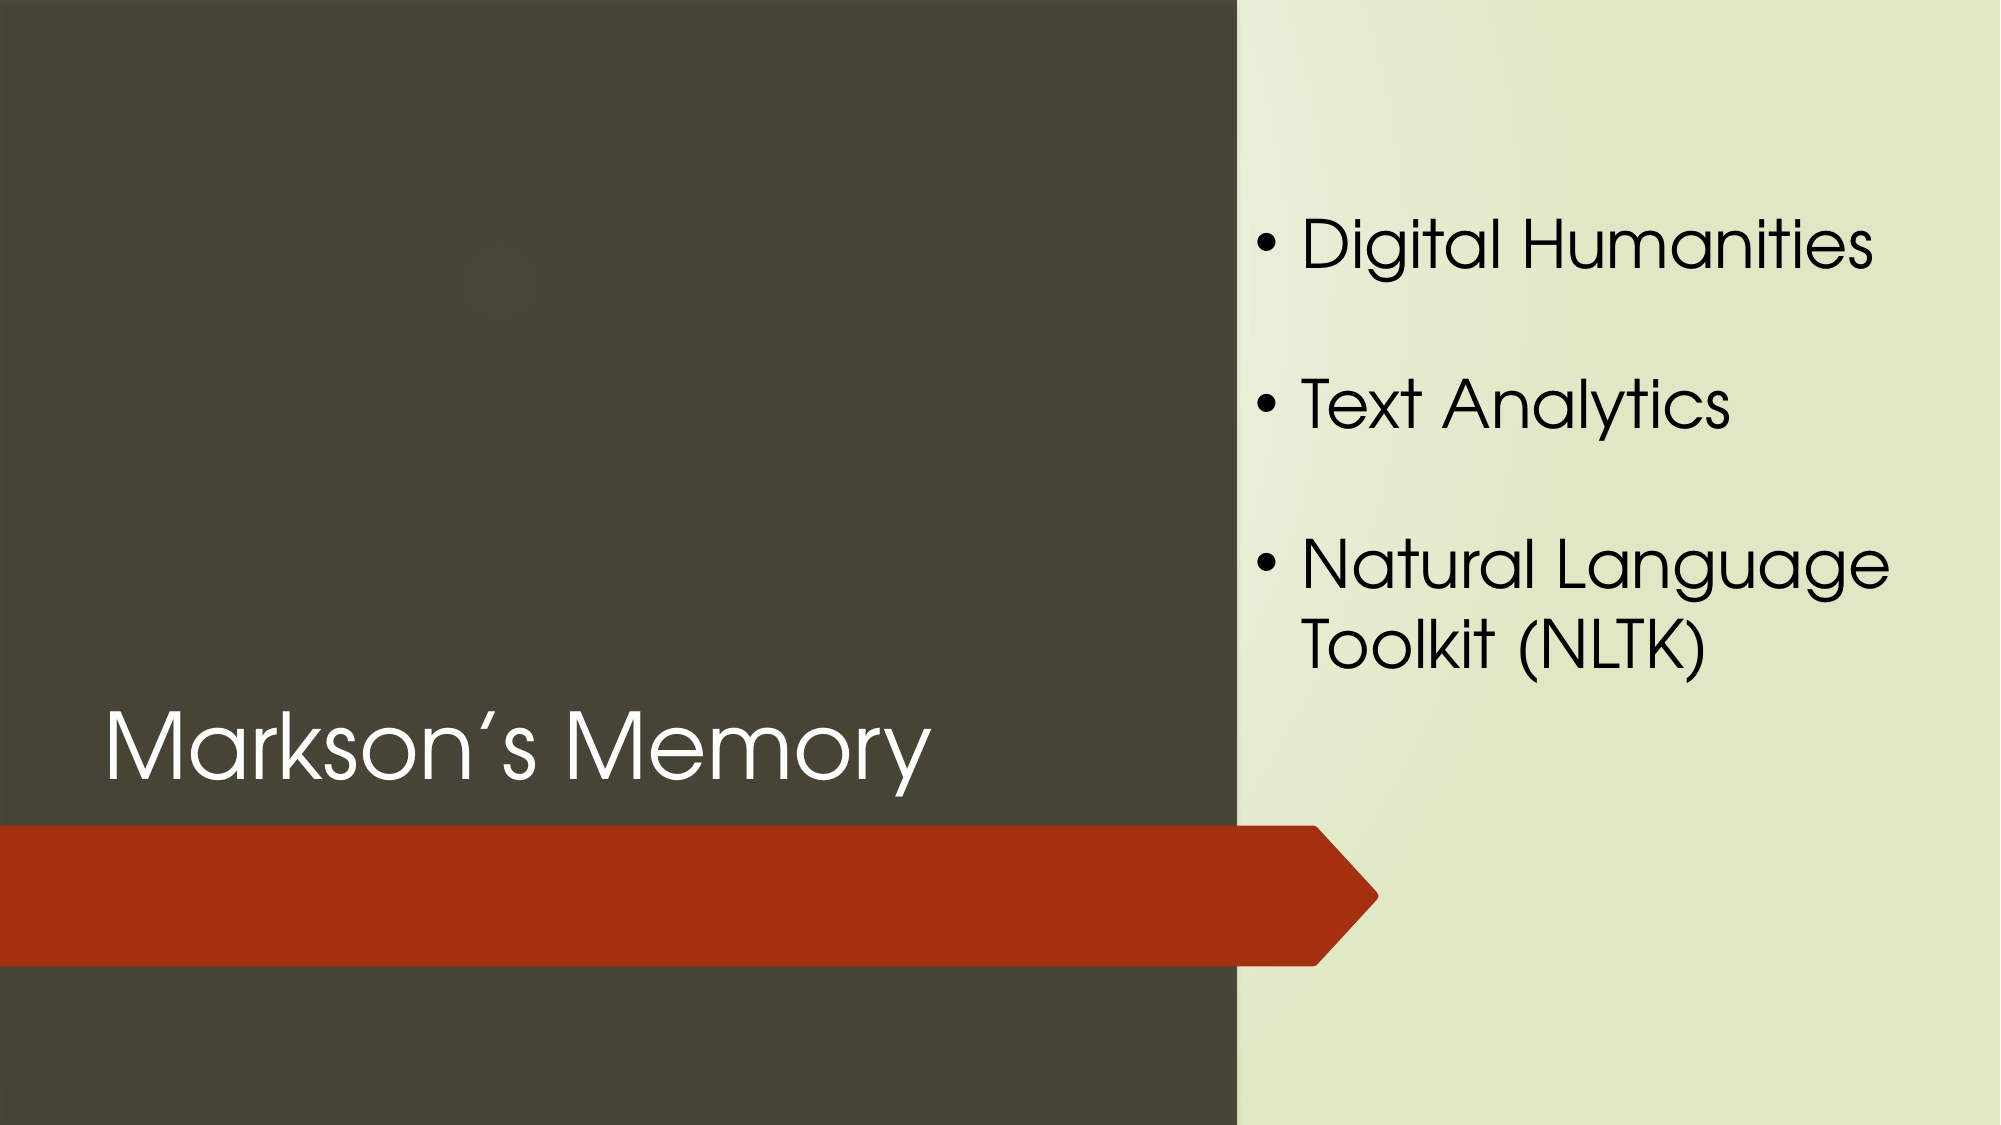

# Markson’s Memory
Digital Humanities

Text Analytics

Natural Language Toolkit (NLTK)